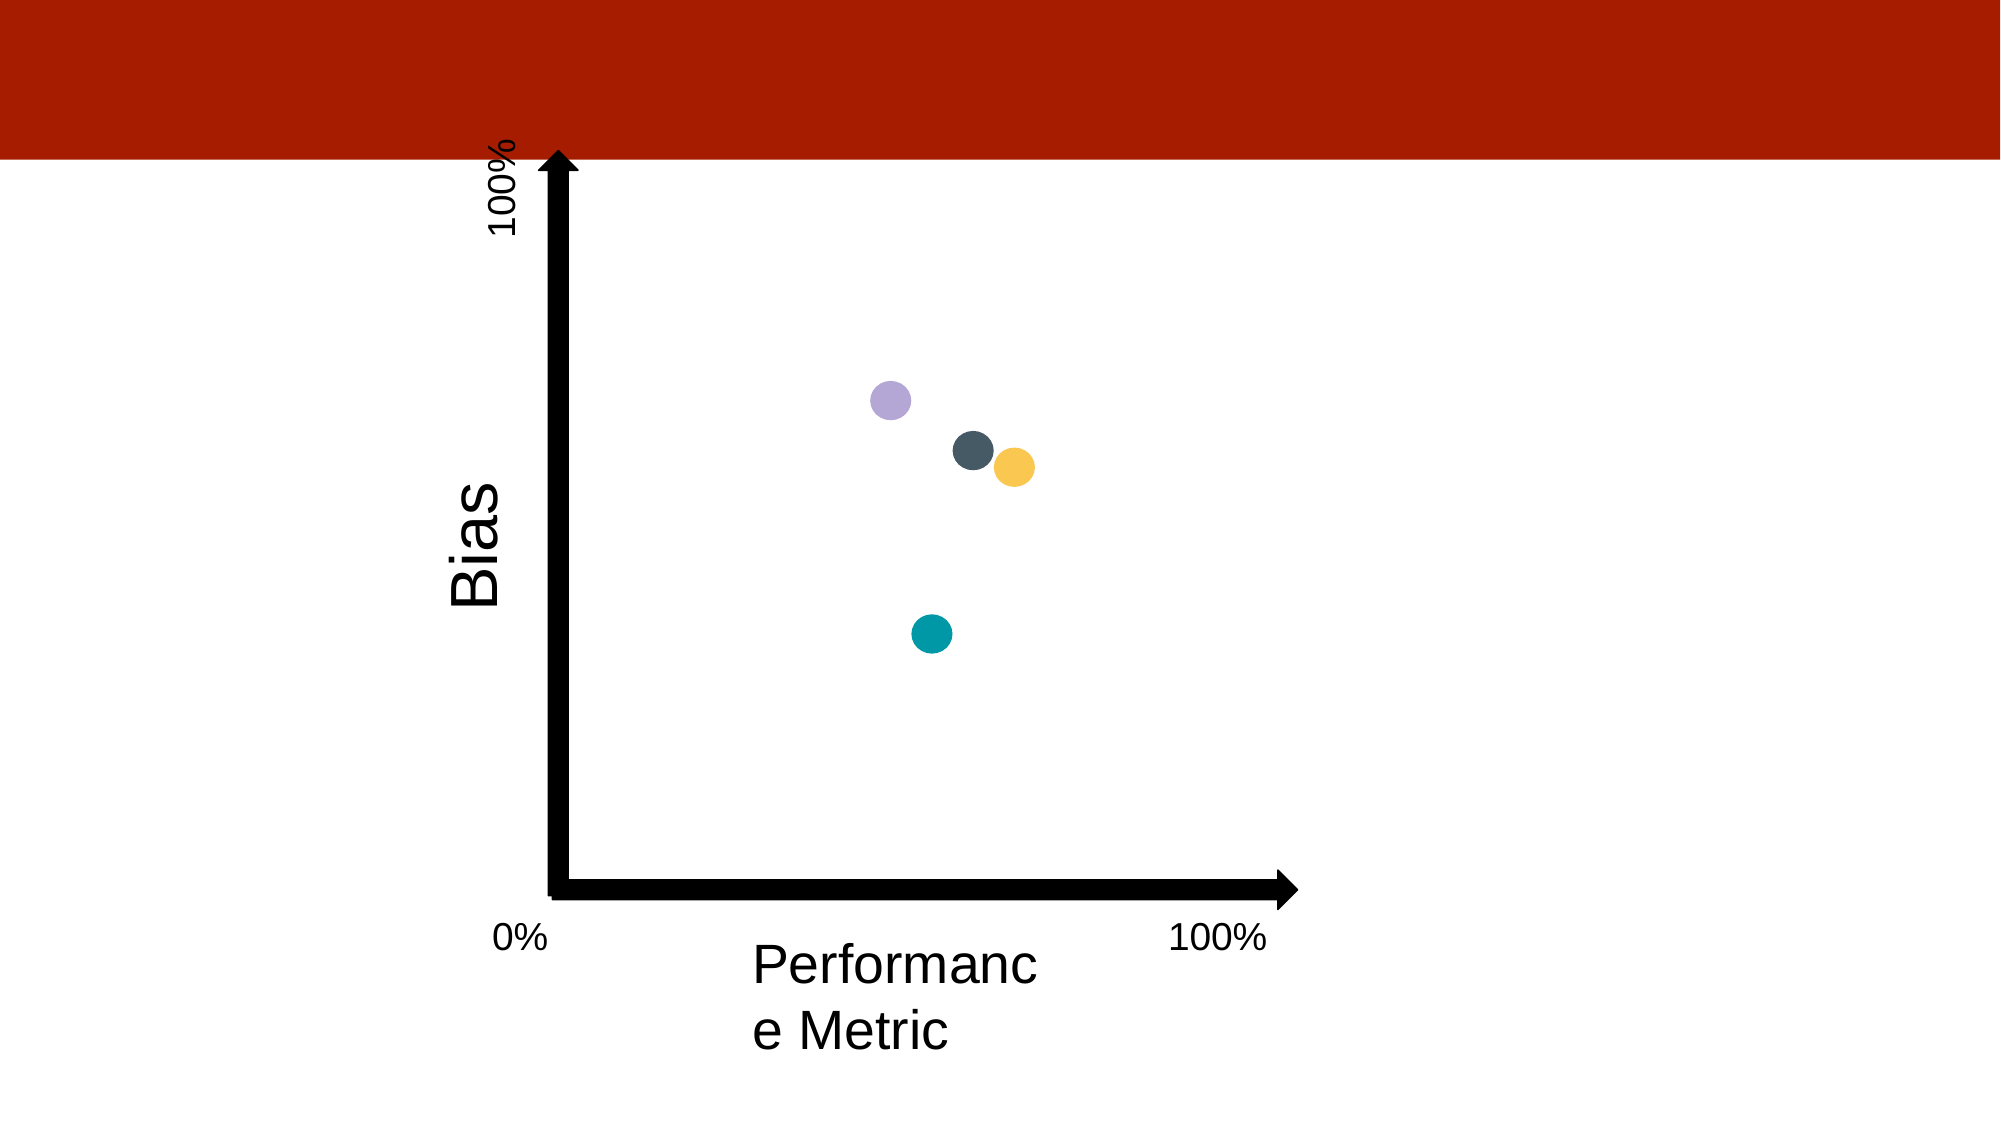

#
100%

Bias

0%
100%
Performance Metric